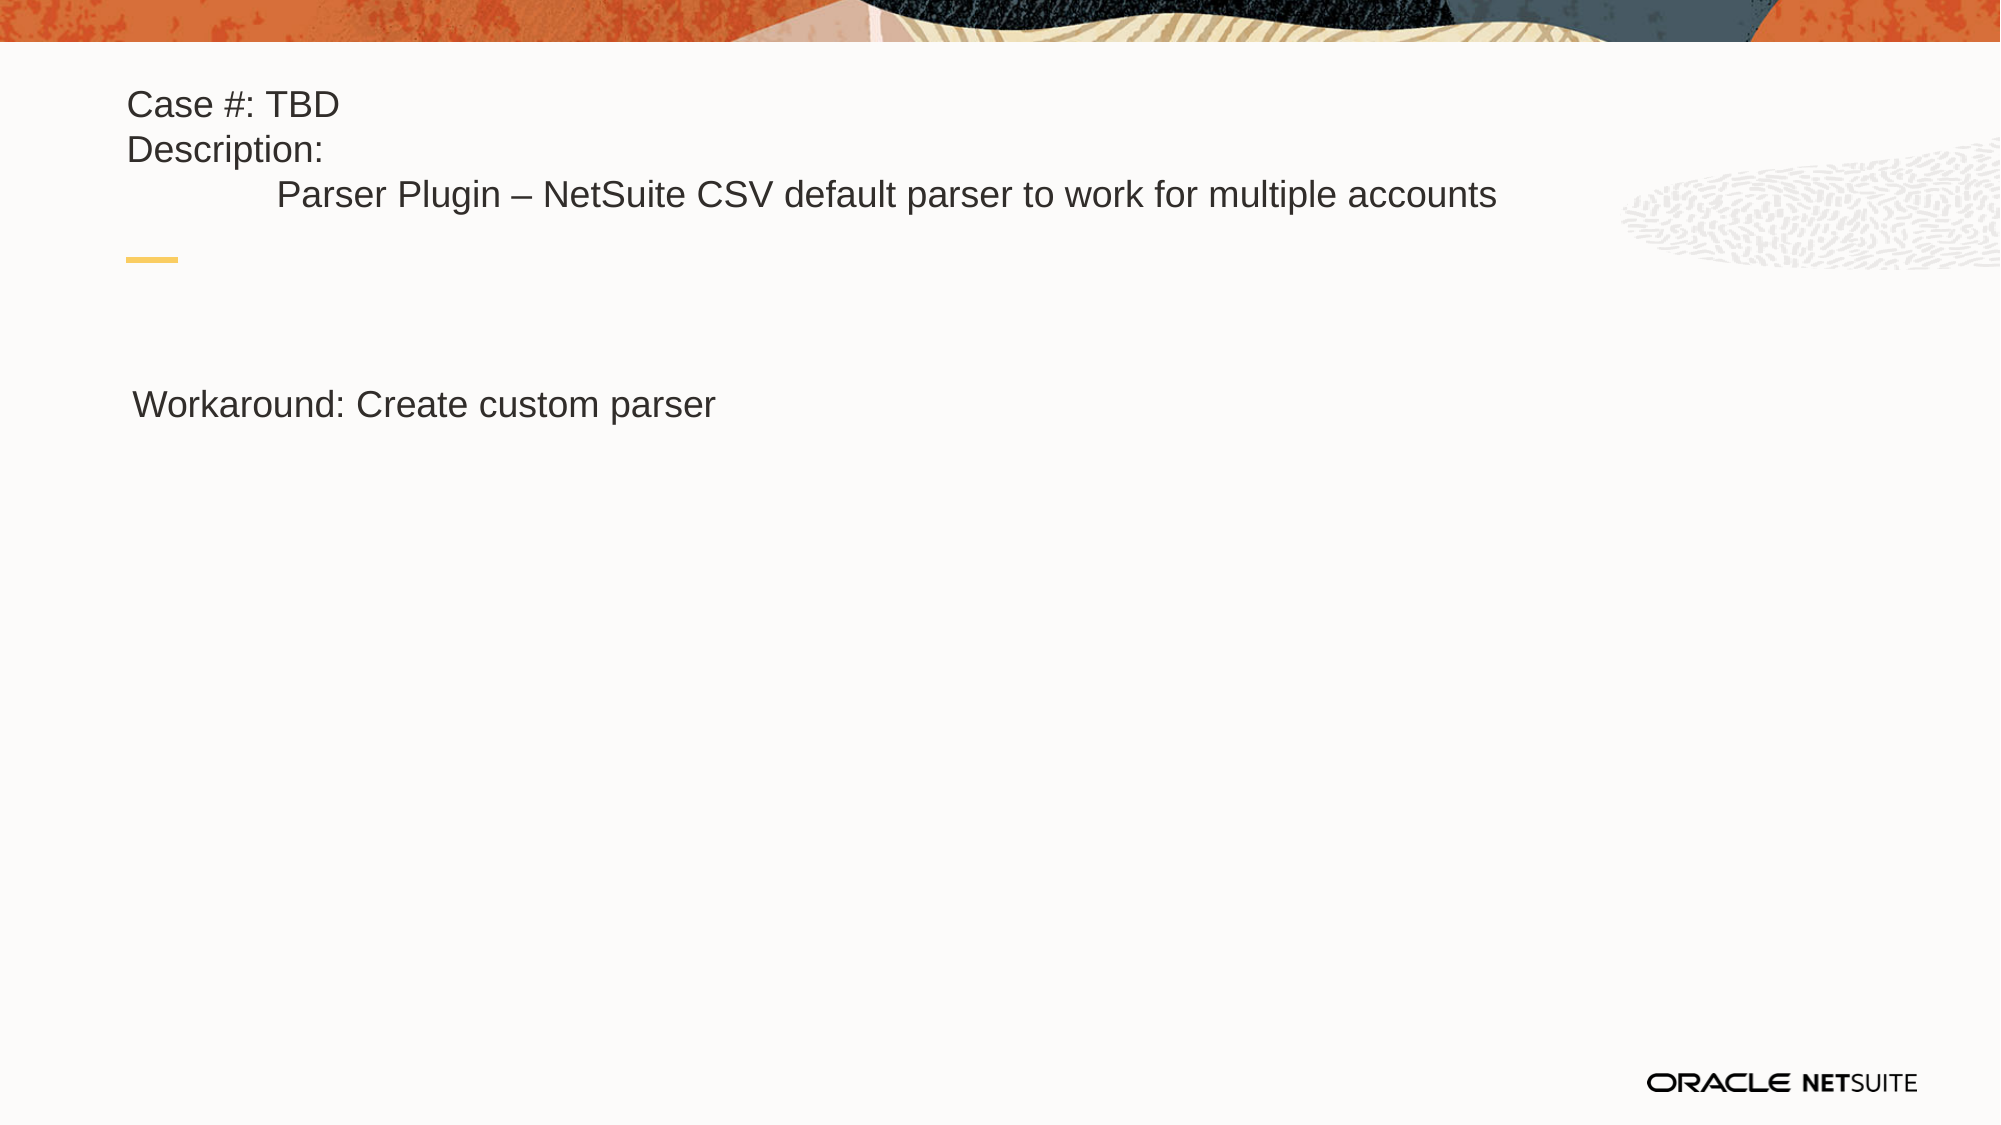

Case #: TBD
Description:
	Parser Plugin – NetSuite CSV default parser to work for multiple accounts
Workaround: Create custom parser